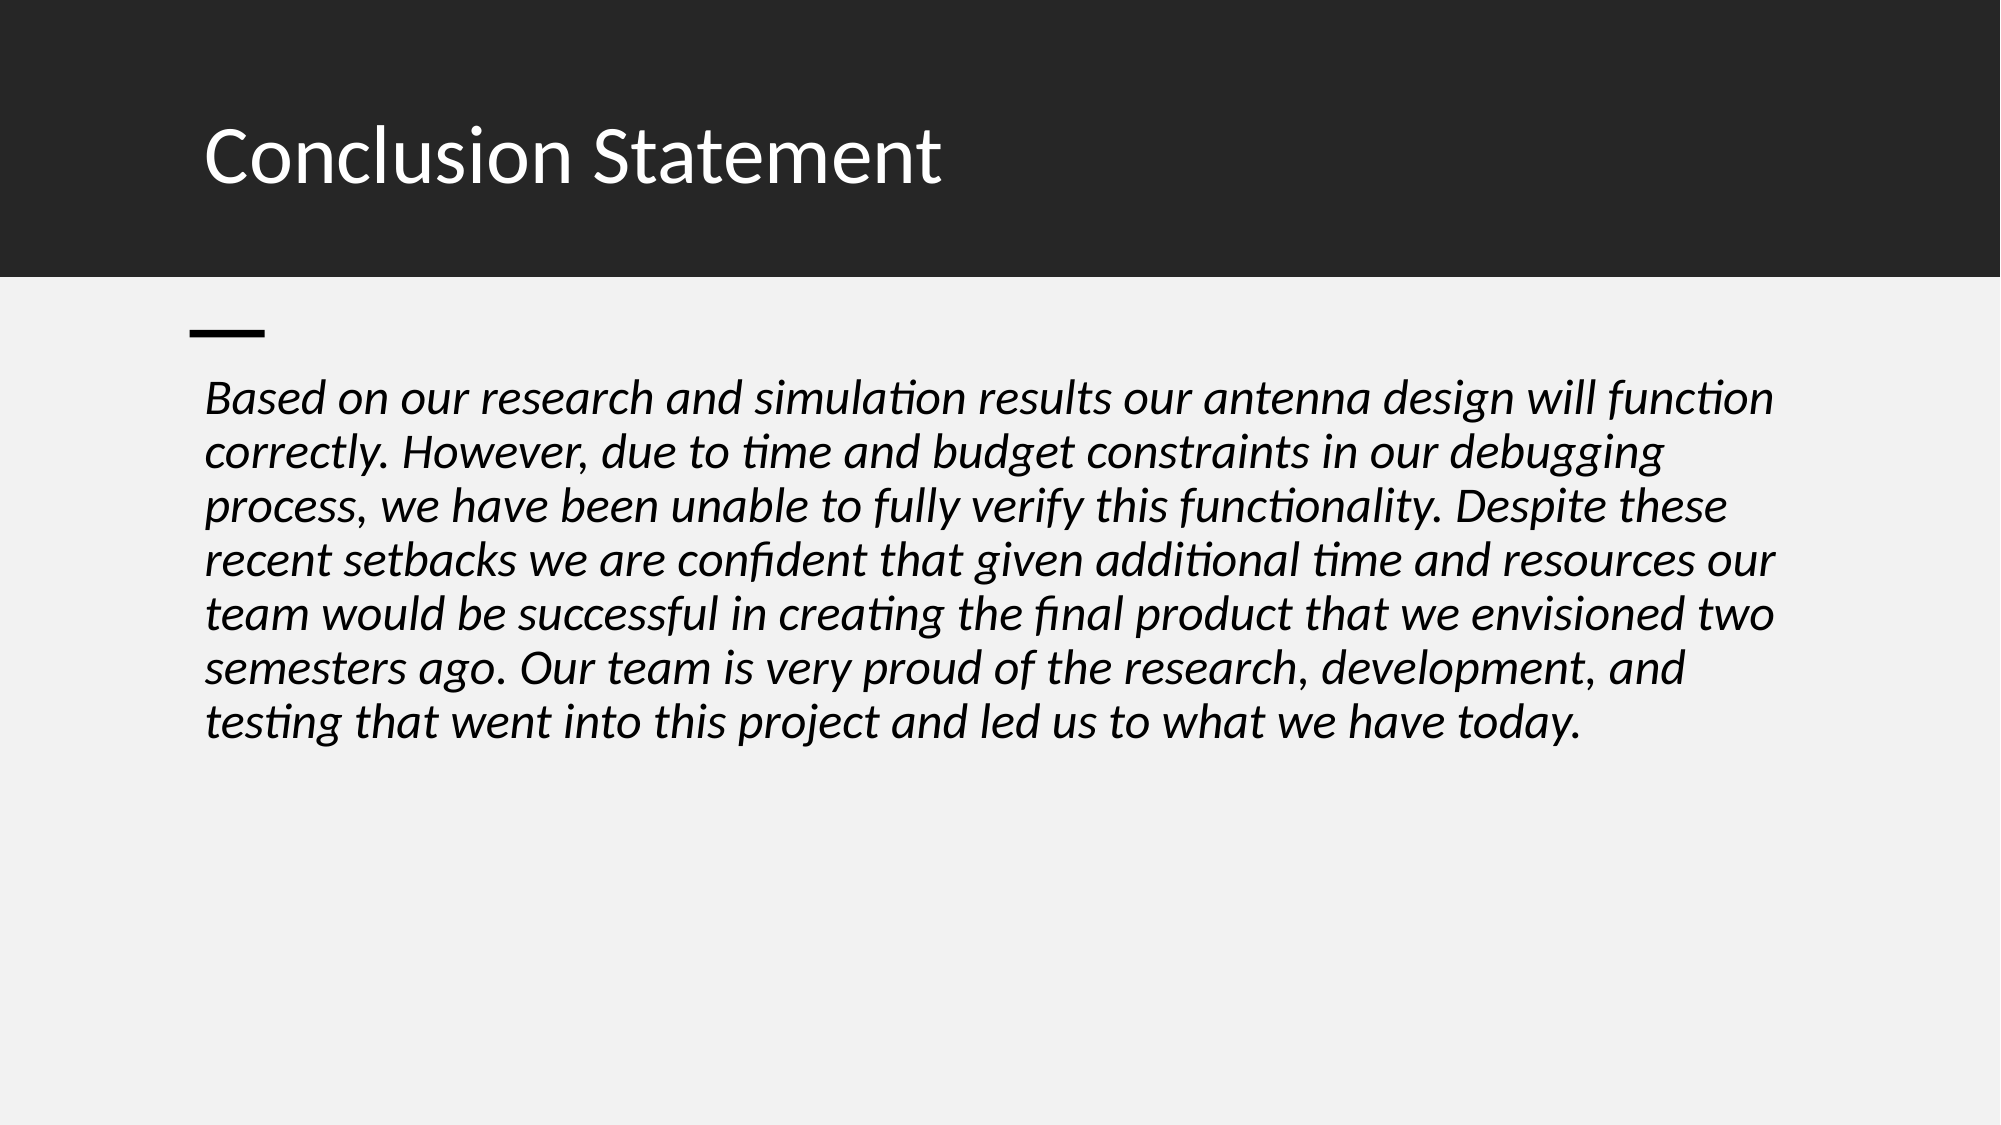

# Conclusion Statement

Based on our research and simulation results our antenna design will function correctly. However, due to time and budget constraints in our debugging process, we have been unable to fully verify this functionality. Despite these recent setbacks we are confident that given additional time and resources our team would be successful in creating the final product that we envisioned two semesters ago. Our team is very proud of the research, development, and testing that went into this project and led us to what we have today.